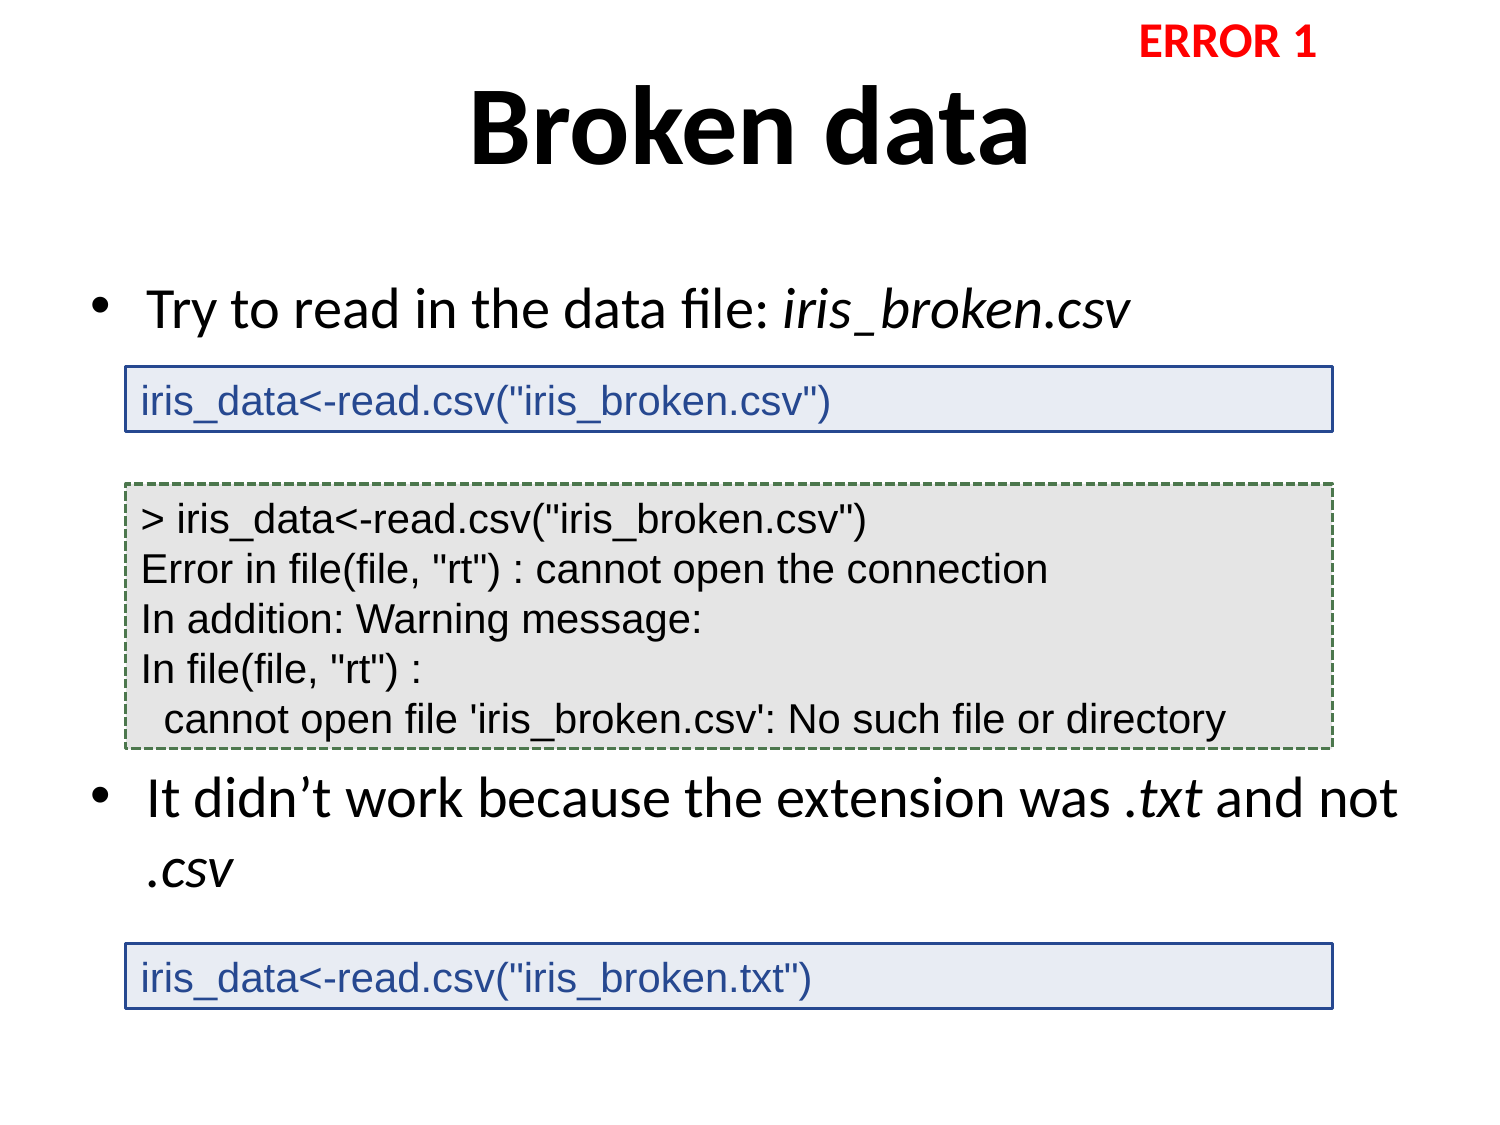

ERROR 1
# Broken data
Try to read in the data file: iris_broken.csv

It didn’t work because the extension was .txt and not .csv
iris_data<-read.csv("iris_broken.csv")
> iris_data<-read.csv("iris_broken.csv")
Error in file(file, "rt") : cannot open the connection
In addition: Warning message:
In file(file, "rt") :
  cannot open file 'iris_broken.csv': No such file or directory
iris_data<-read.csv("iris_broken.txt")